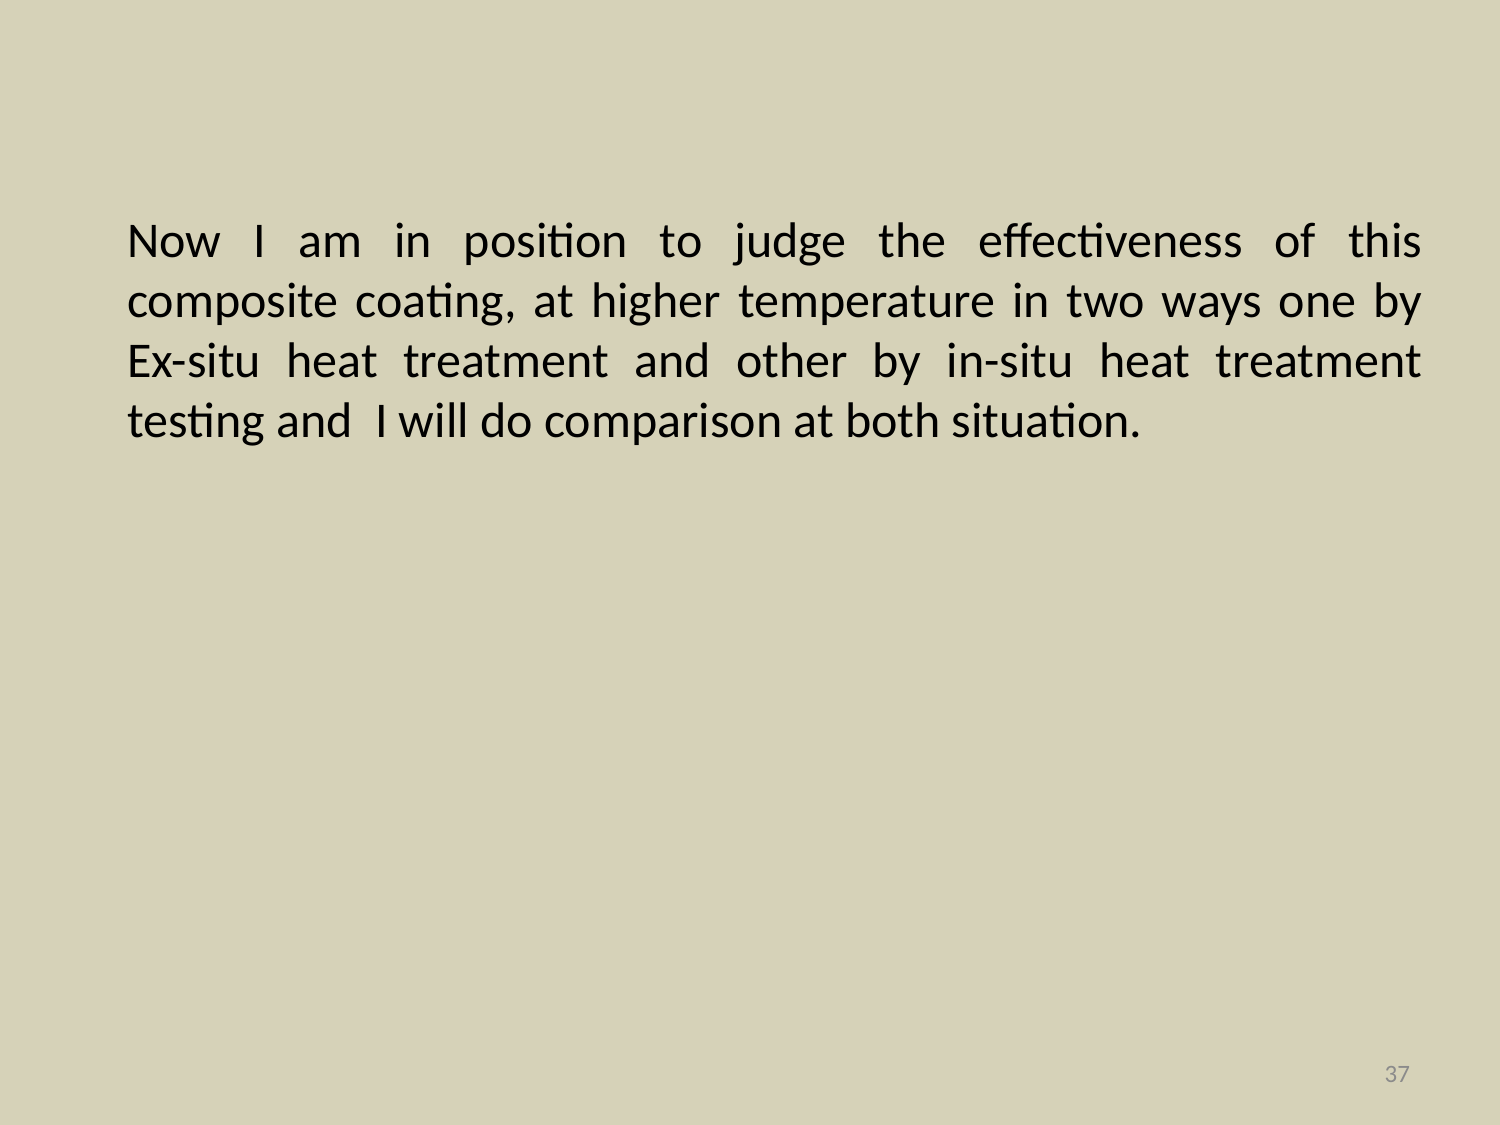

Now I am in position to judge the effectiveness of this composite coating, at higher temperature in two ways one by Ex-situ heat treatment and other by in-situ heat treatment testing and  I will do comparison at both situation.
37